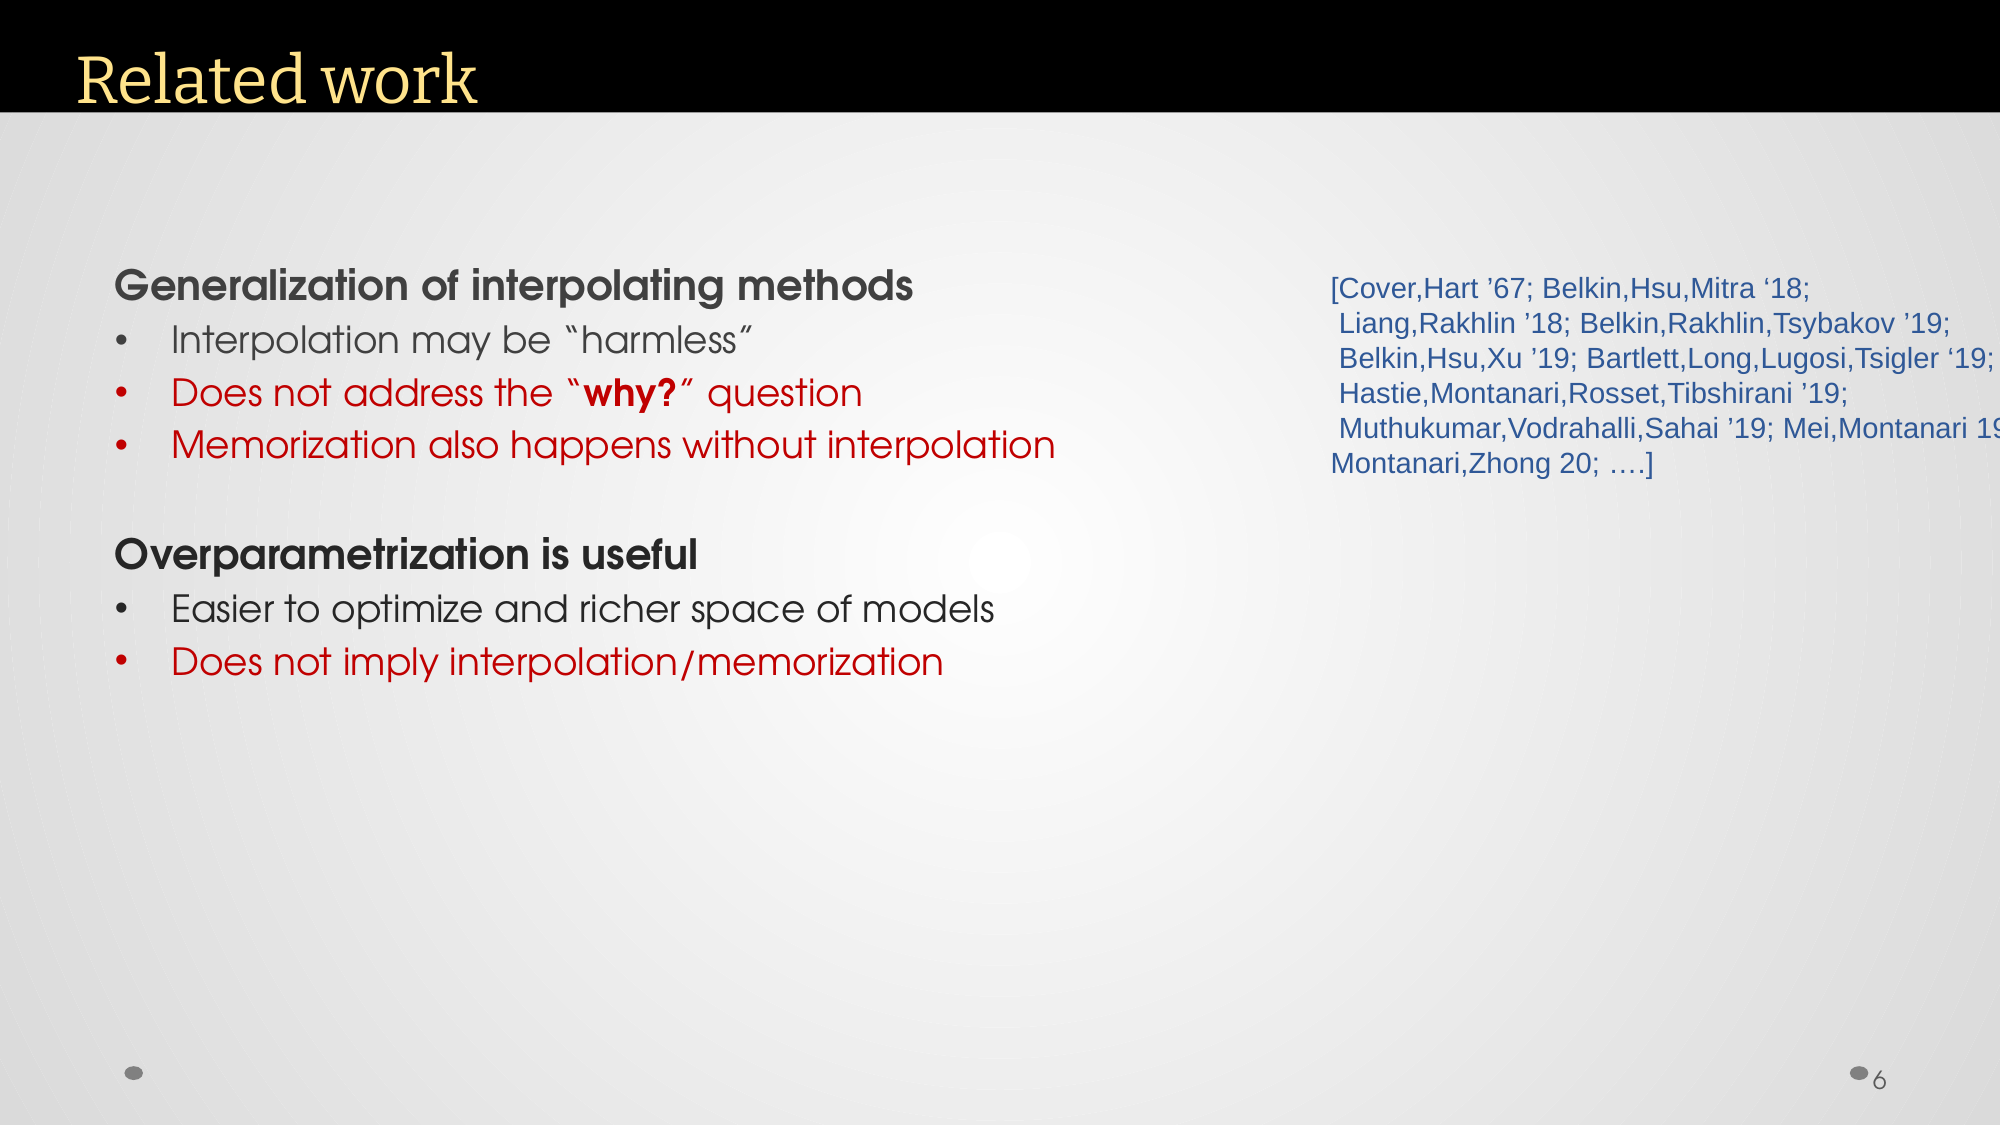

# Related work

Generalization of interpolating methods
Interpolation may be “harmless”
Does not address the “why?” question
Memorization also happens without interpolation

Overparametrization is useful
Easier to optimize and richer space of models
Does not imply interpolation/memorization

[Cover,Hart ’67; Belkin,Hsu,Mitra ‘18;
 Liang,Rakhlin ’18; Belkin,Rakhlin,Tsybakov ’19;
 Belkin,Hsu,Xu ’19; Bartlett,Long,Lugosi,Tsigler ‘19;
 Hastie,Montanari,Rosset,Tibshirani ’19;
 Muthukumar,Vodrahalli,Sahai ’19; Mei,Montanari 19;
Montanari,Zhong 20; ….]
6